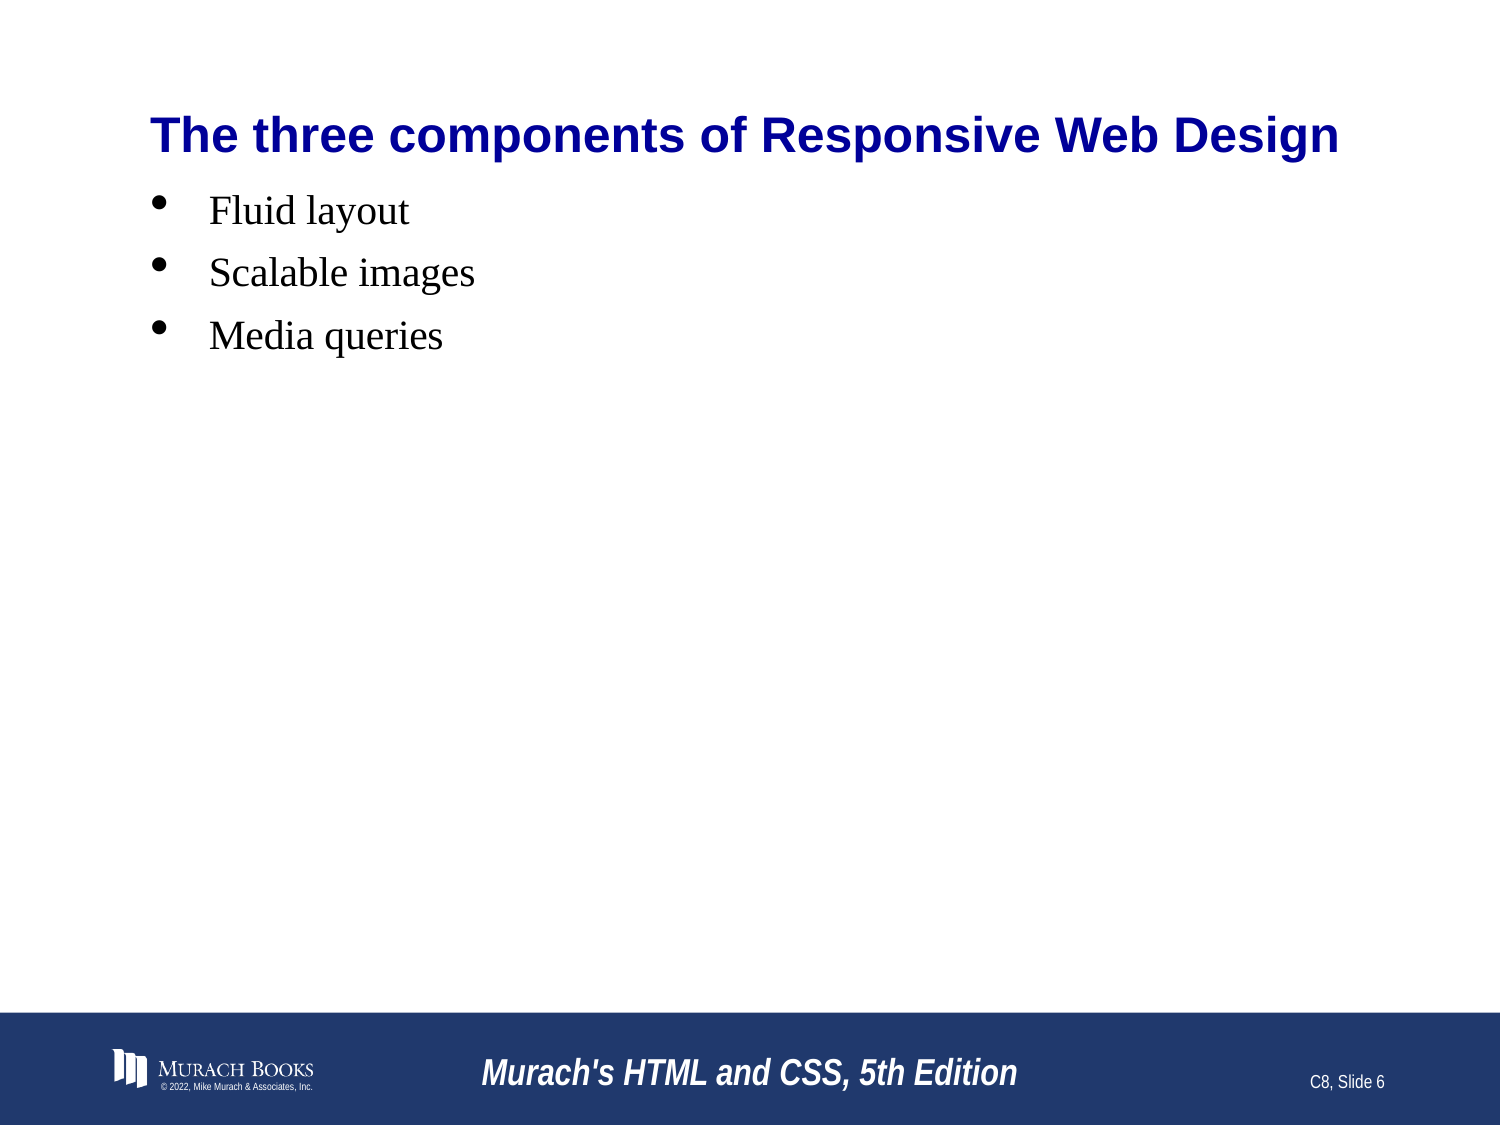

# The three components of Responsive Web Design
Fluid layout
Scalable images
Media queries

© 2022, Mike Murach & Associates, Inc.
Murach's HTML and CSS, 5th Edition

C8, Slide 6